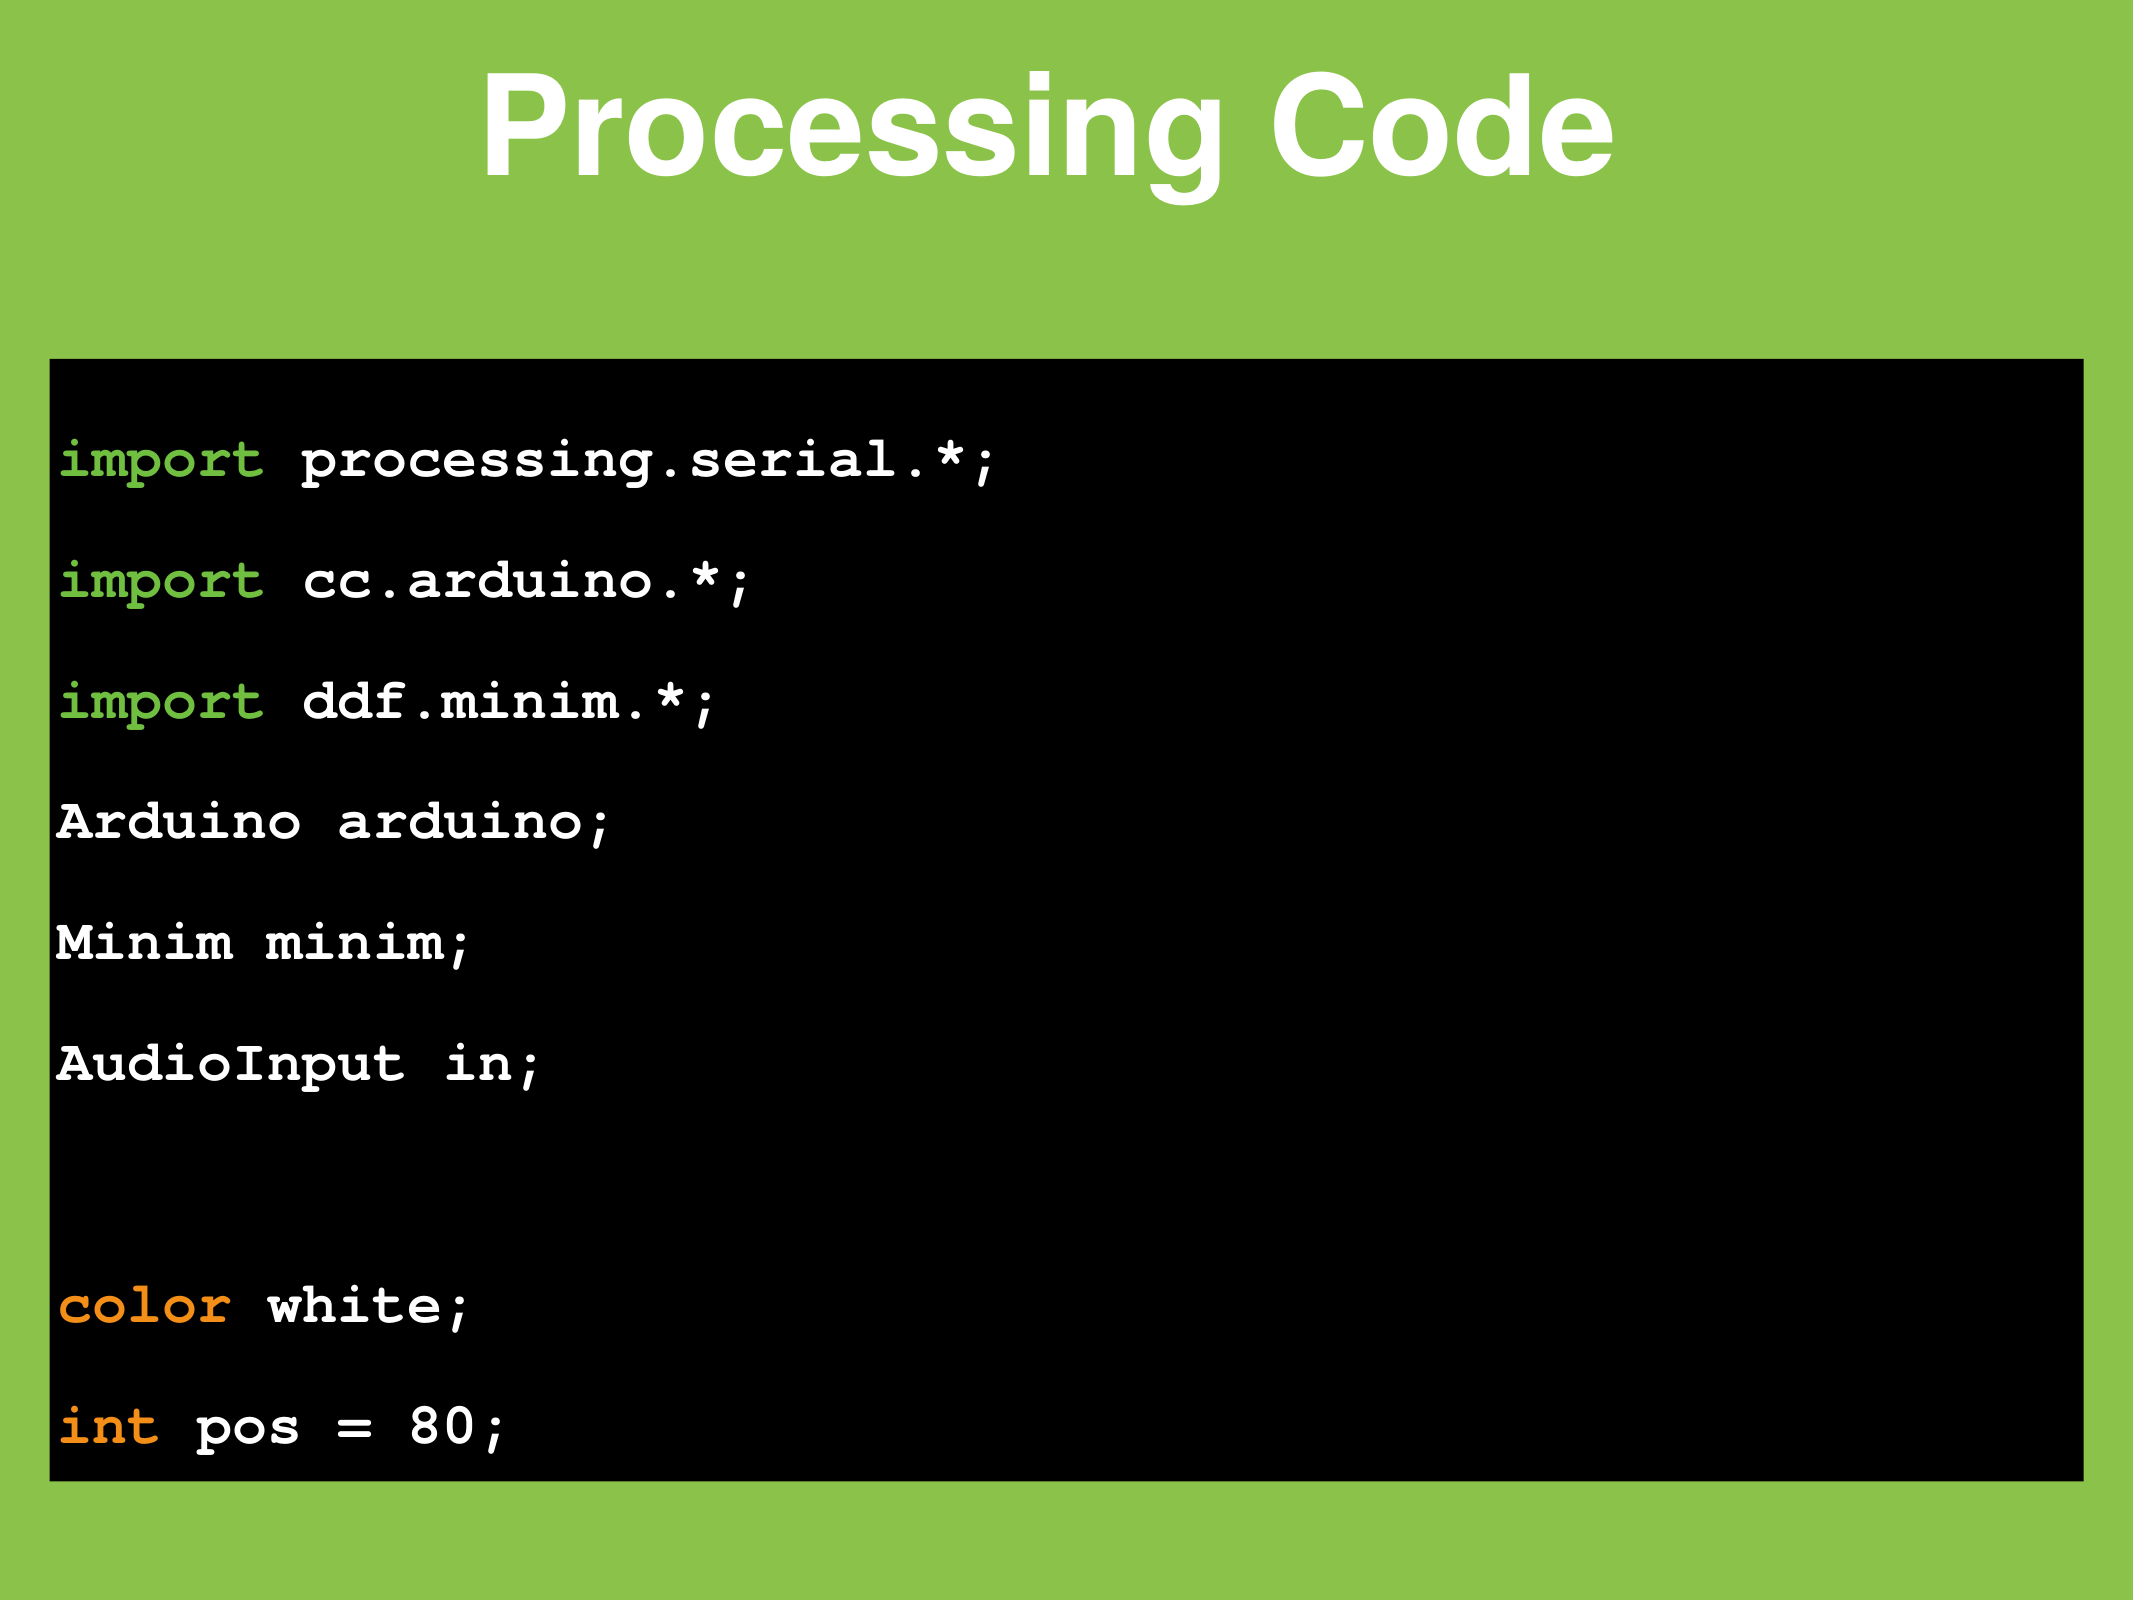

# Processing Code
import processing.serial.*;
import cc.arduino.*;
import ddf.minim.*;
Arduino arduino;
Minim minim;
AudioInput in;

color white;
int pos = 80;